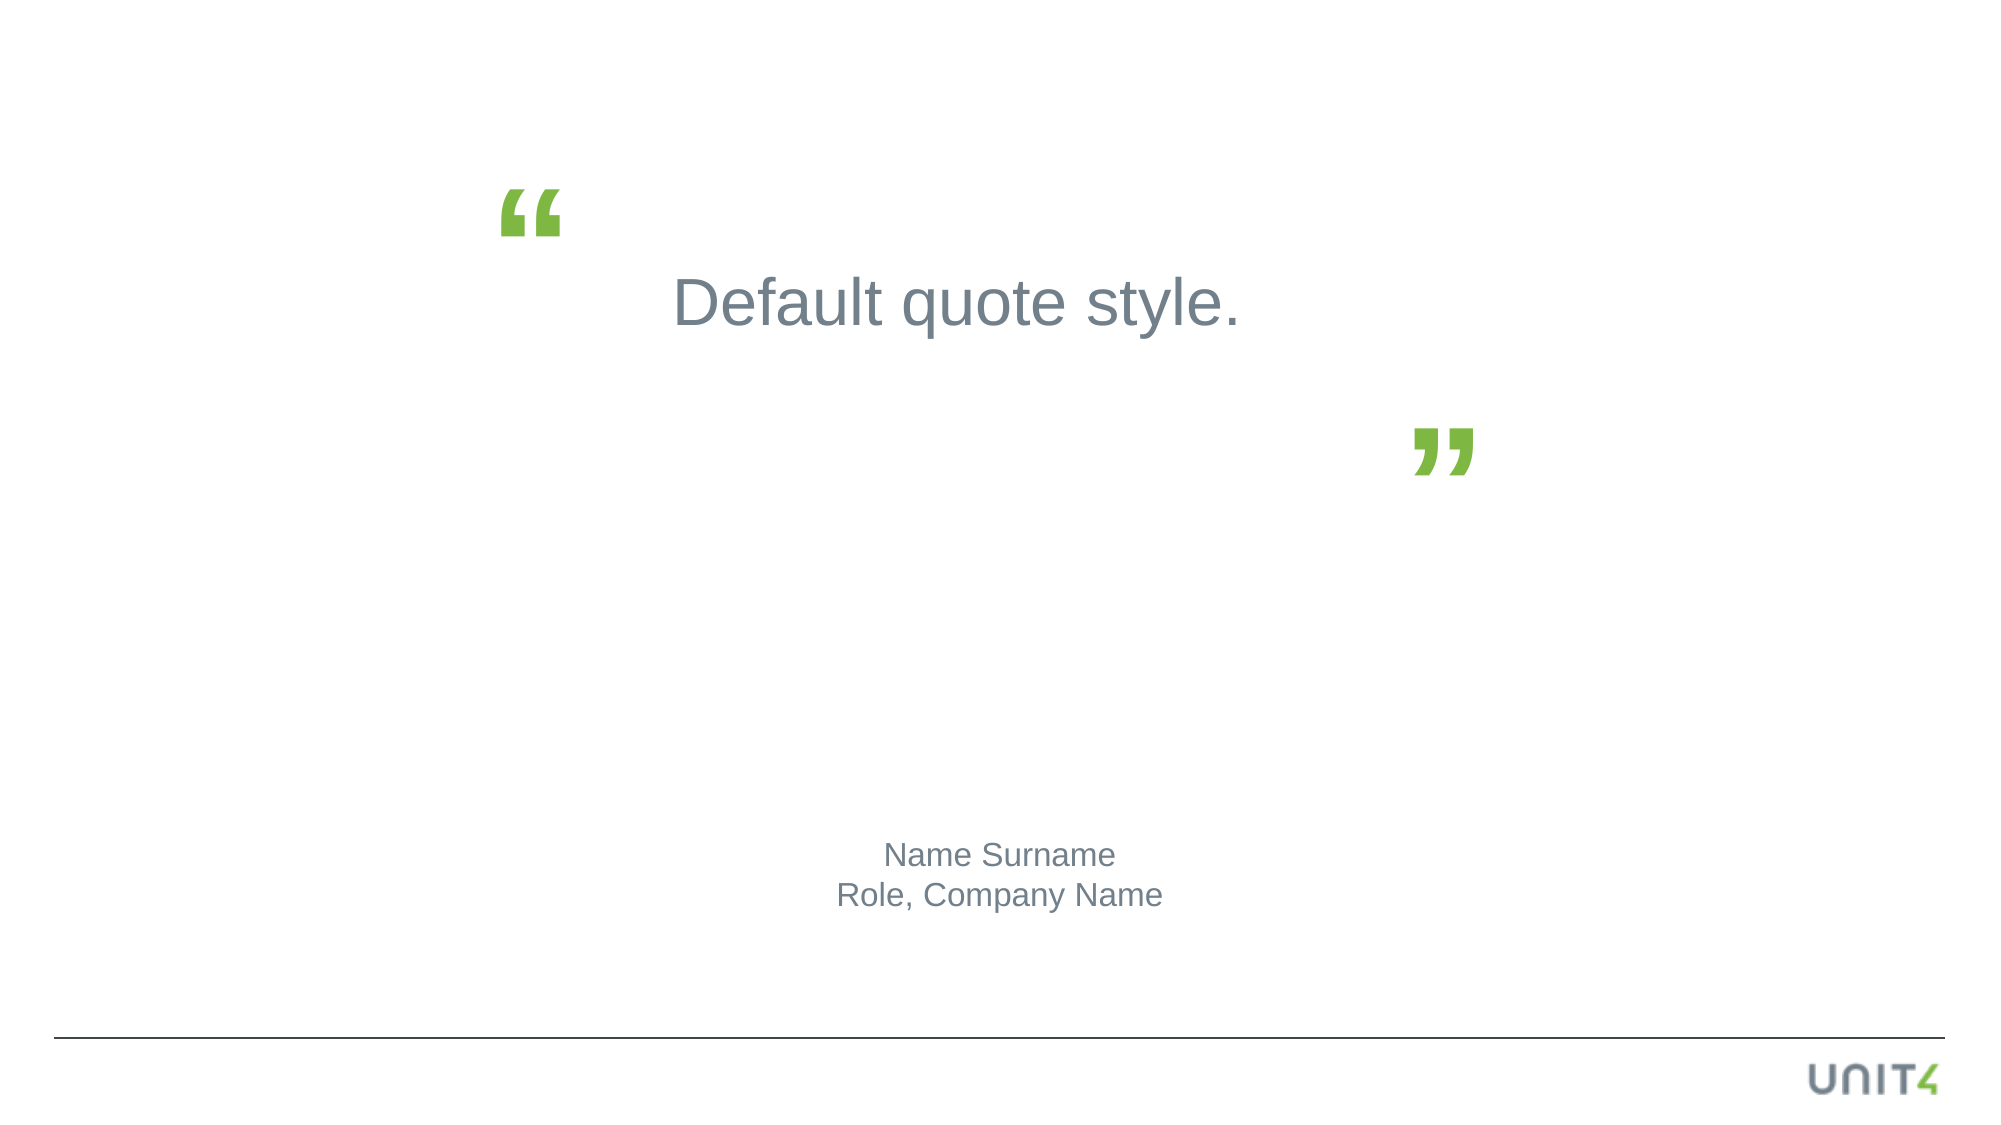

“
Default quote style.
”
Name Surname
Role, Company Name